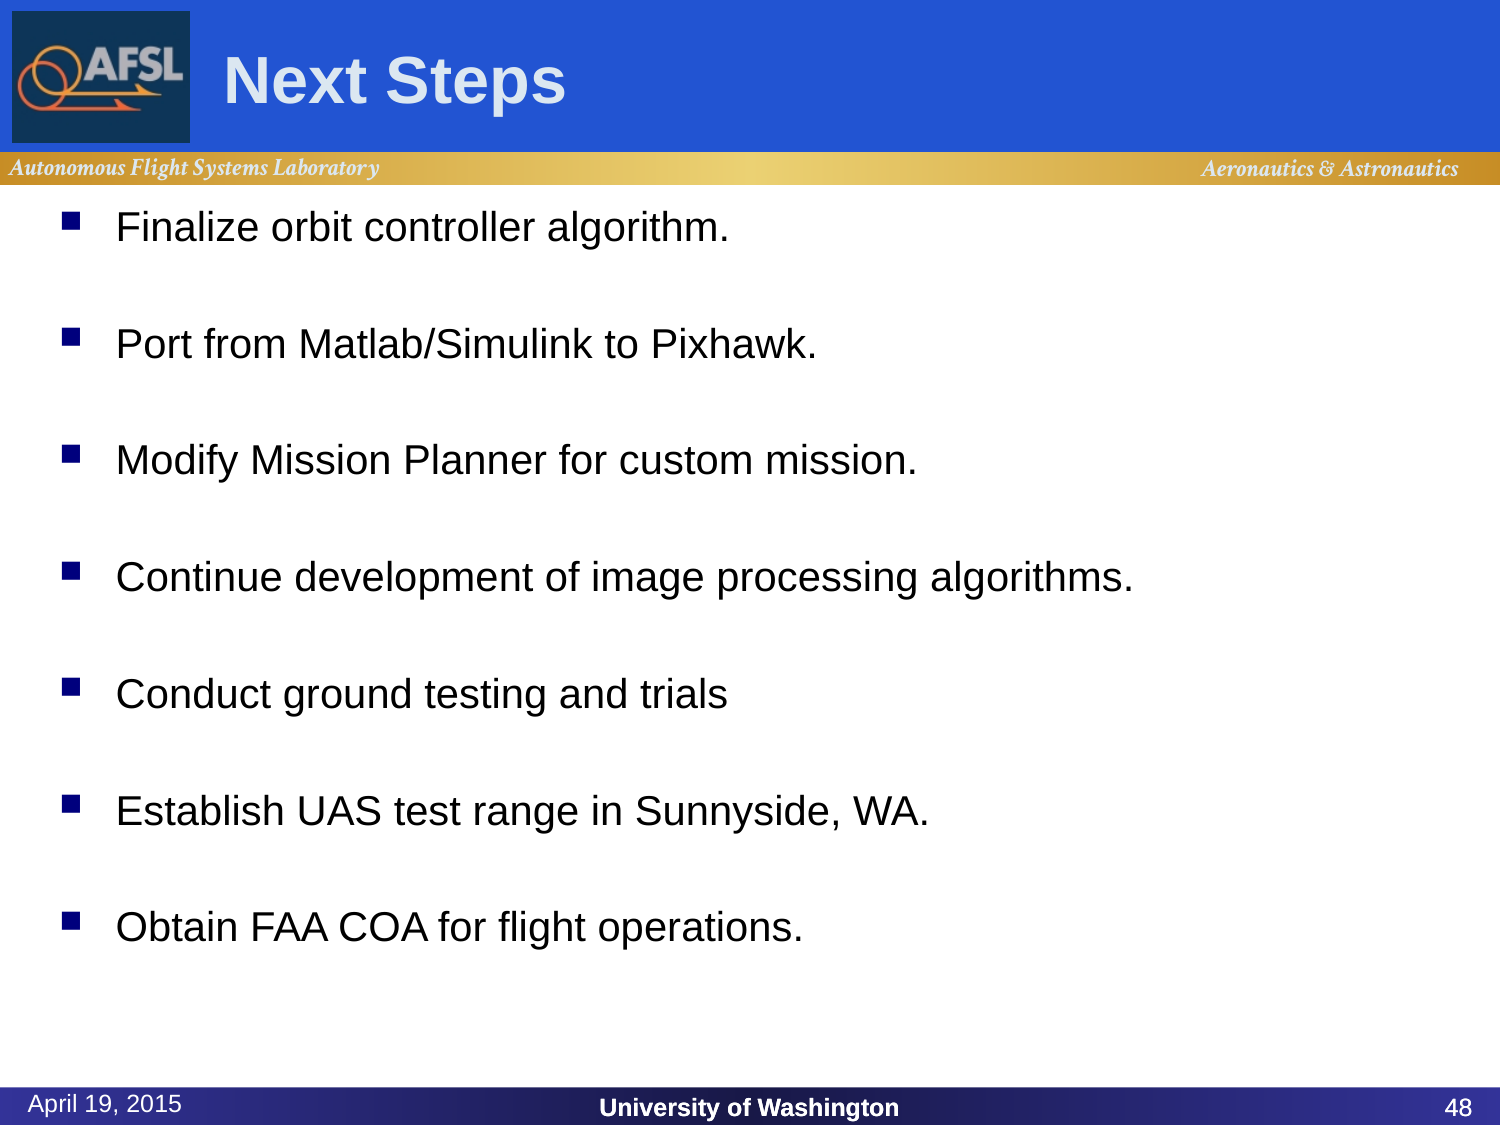

# Next Steps
Finalize orbit controller algorithm.

Port from Matlab/Simulink to Pixhawk.

Modify Mission Planner for custom mission.

Continue development of image processing algorithms.

Conduct ground testing and trials

Establish UAS test range in Sunnyside, WA.

Obtain FAA COA for flight operations.

April 19, 2015
University of Washington
University of Washington
48
48